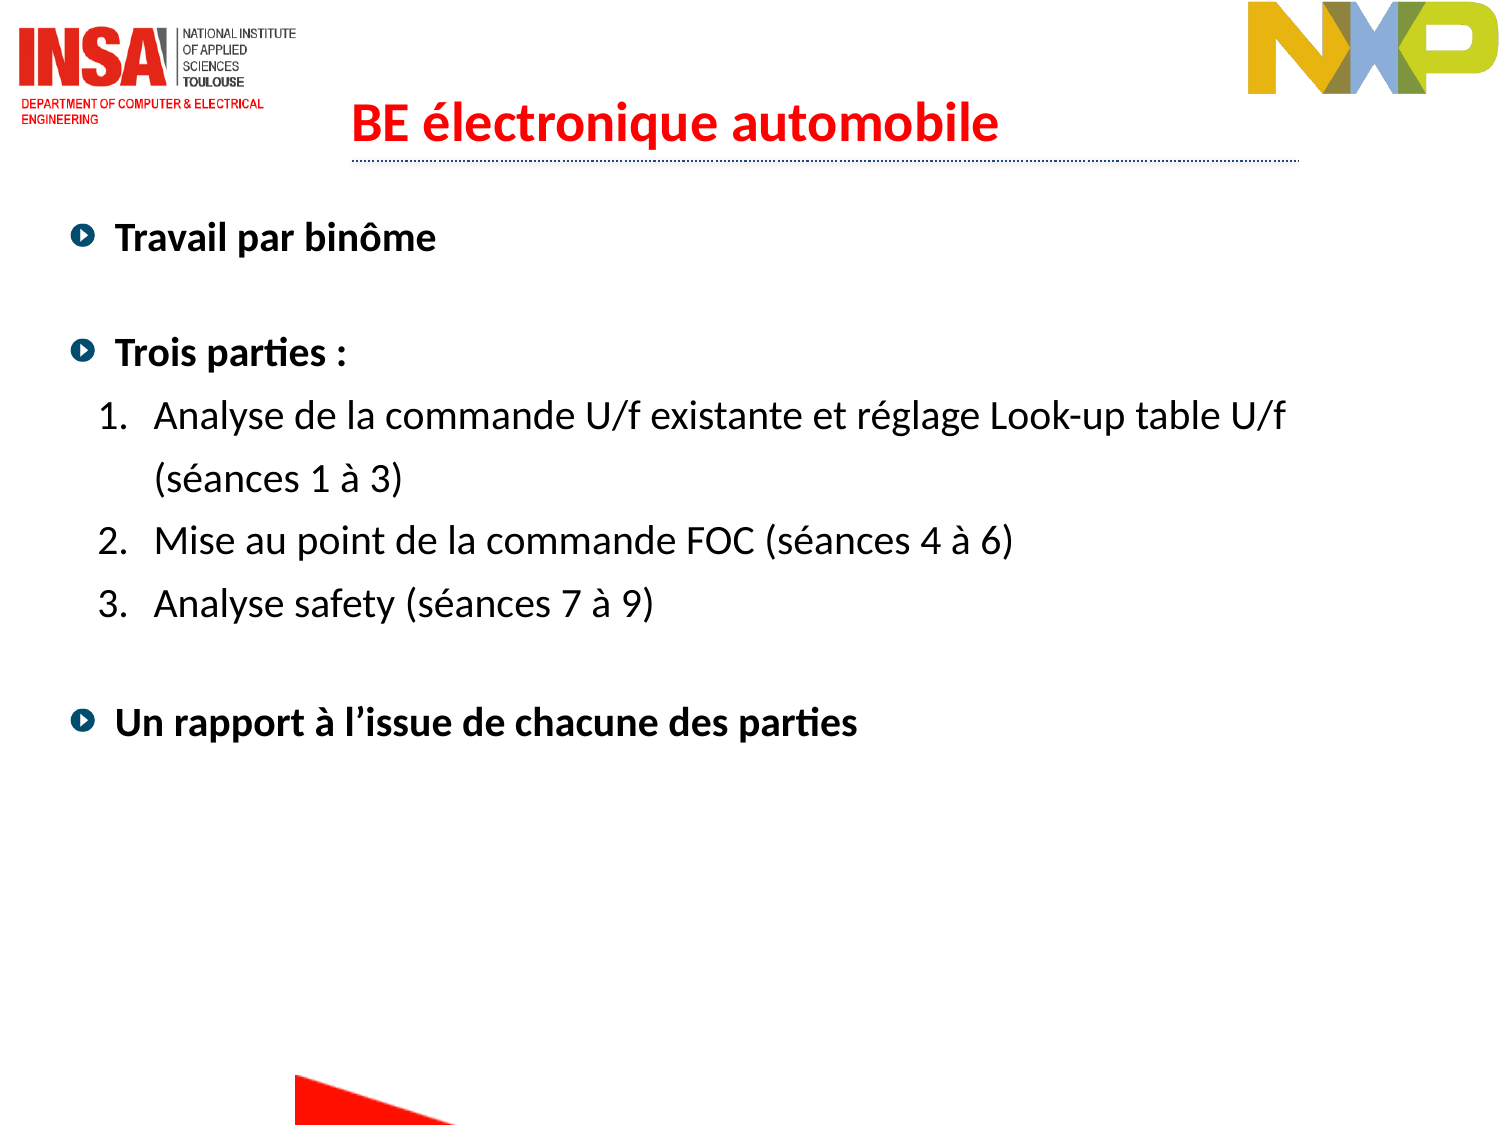

BE électronique automobile
Travail par binôme

Trois parties :
Analyse de la commande U/f existante et réglage Look-up table U/f (séances 1 à 3)
Mise au point de la commande FOC (séances 4 à 6)
Analyse safety (séances 7 à 9)

Un rapport à l’issue de chacune des parties